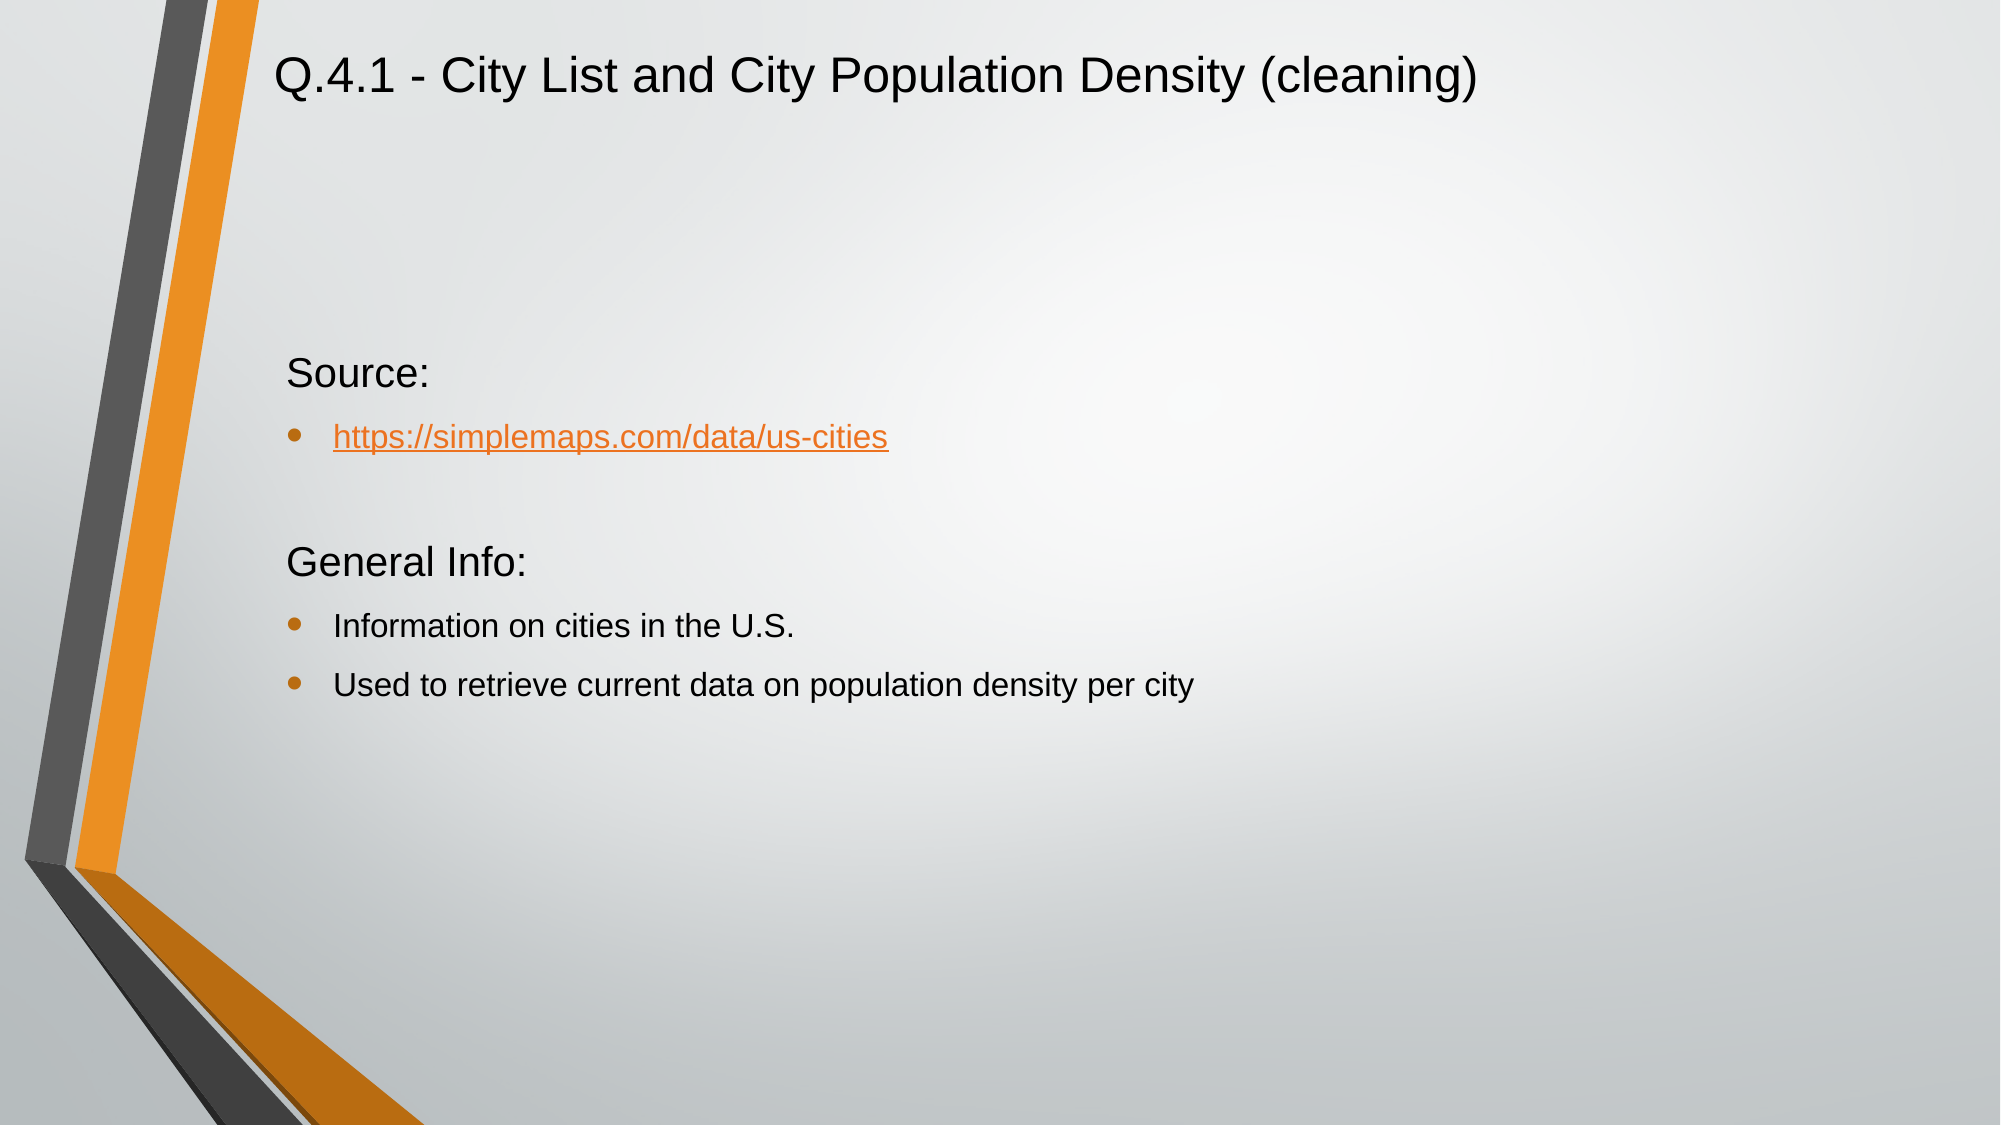

# Q.4.1 - City List and City Population Density (cleaning)
Source:
https://simplemaps.com/data/us-cities

General Info:
Information on cities in the U.S.
Used to retrieve current data on population density per city